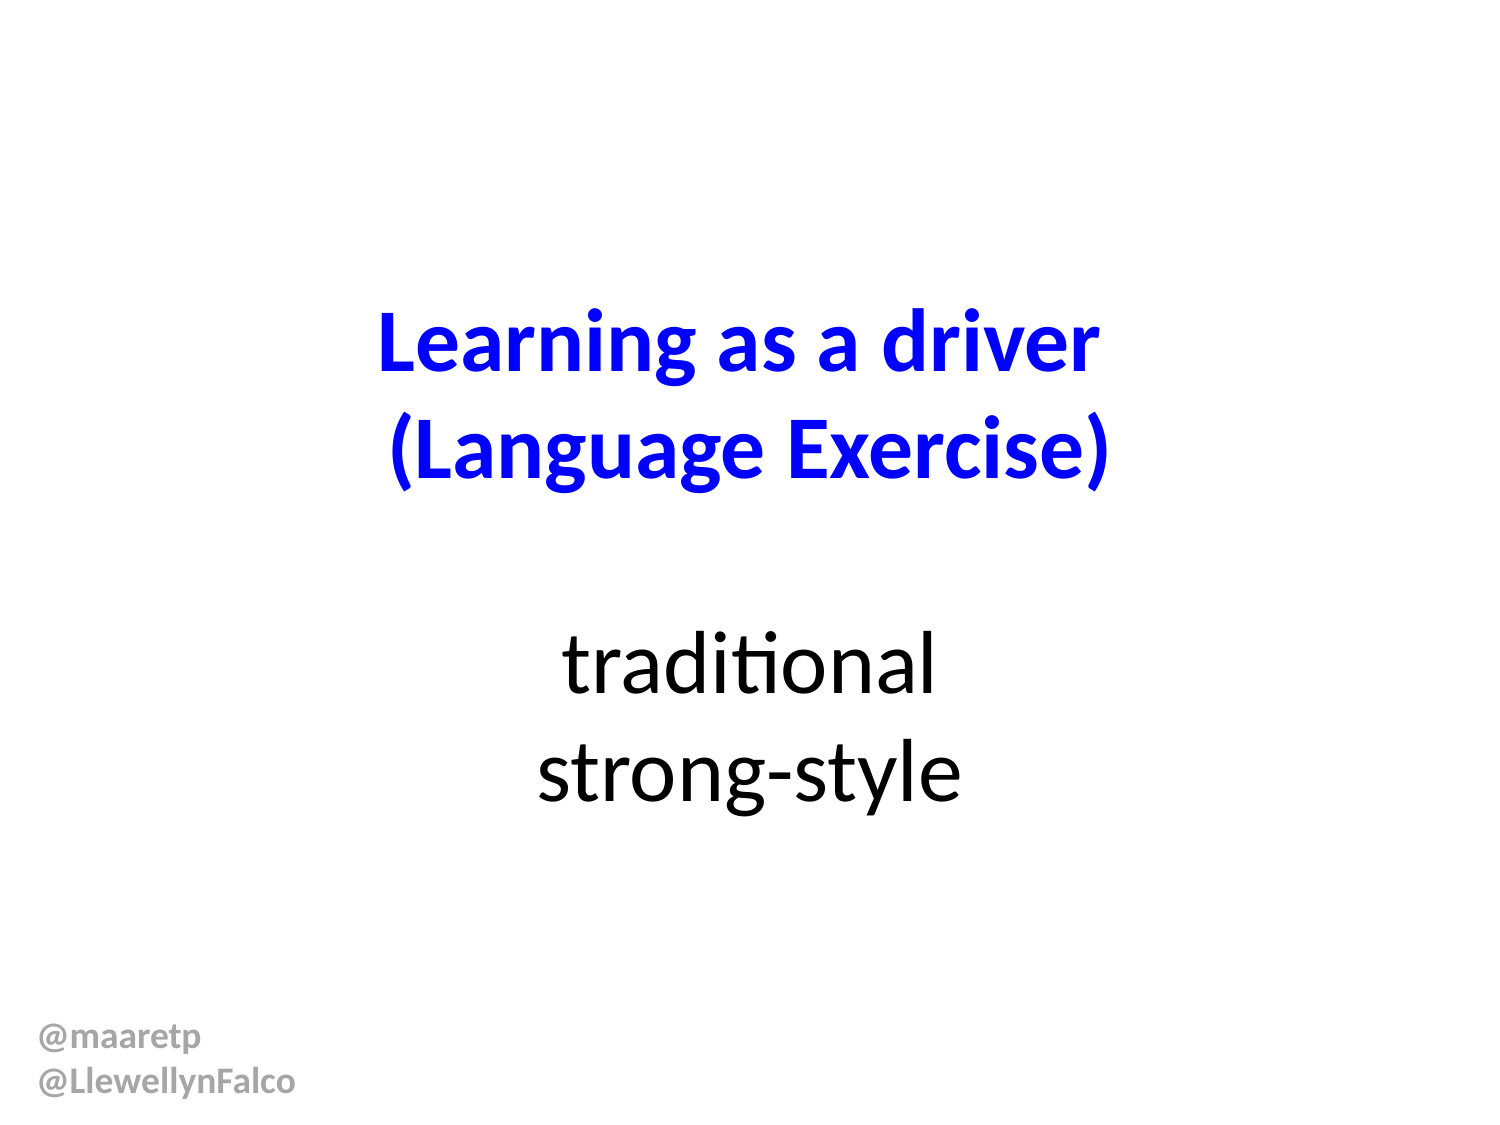

# Learning as a driver (Language Exercise) traditional strong-style